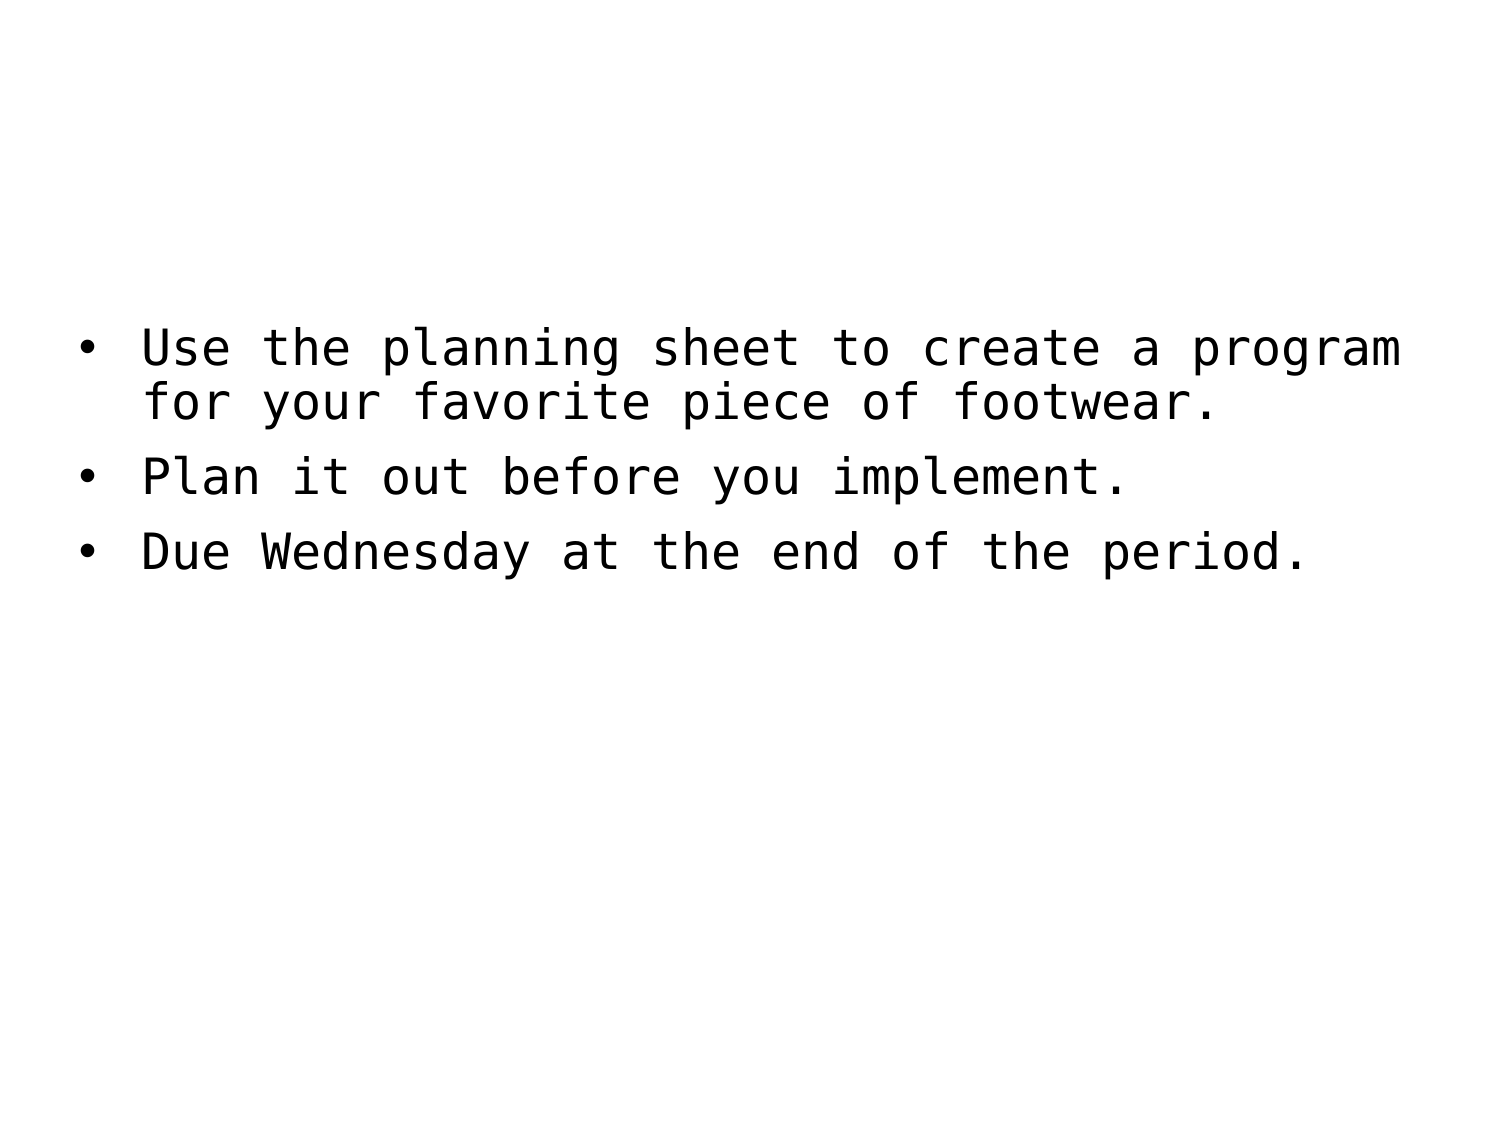

# When you’re finished ... Create a Shoe!
Use the planning sheet to create a program for your favorite piece of footwear.
Plan it out before you implement.
Due Wednesday at the end of the period.